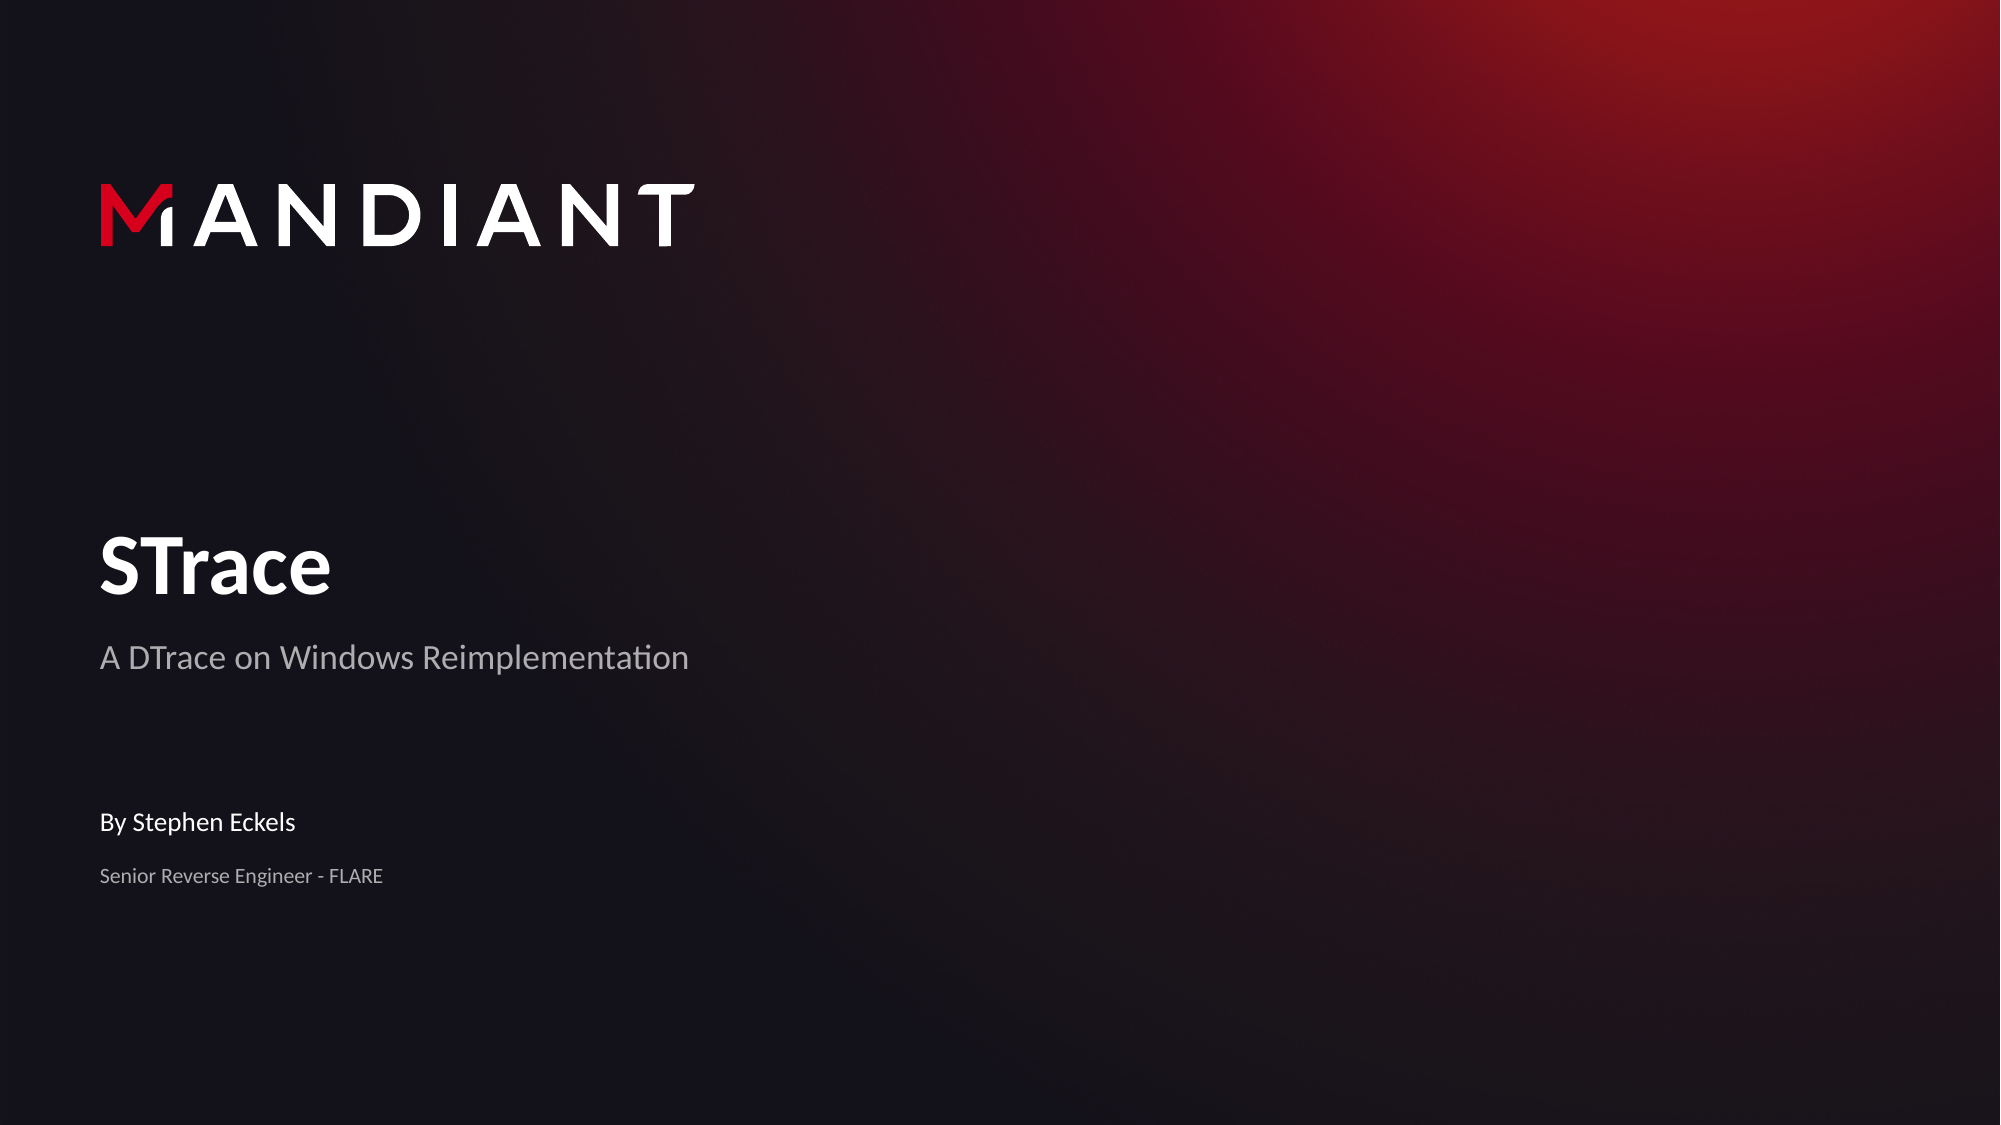

# STrace
A DTrace on Windows Reimplementation
By Stephen Eckels
Senior Reverse Engineer - FLARE